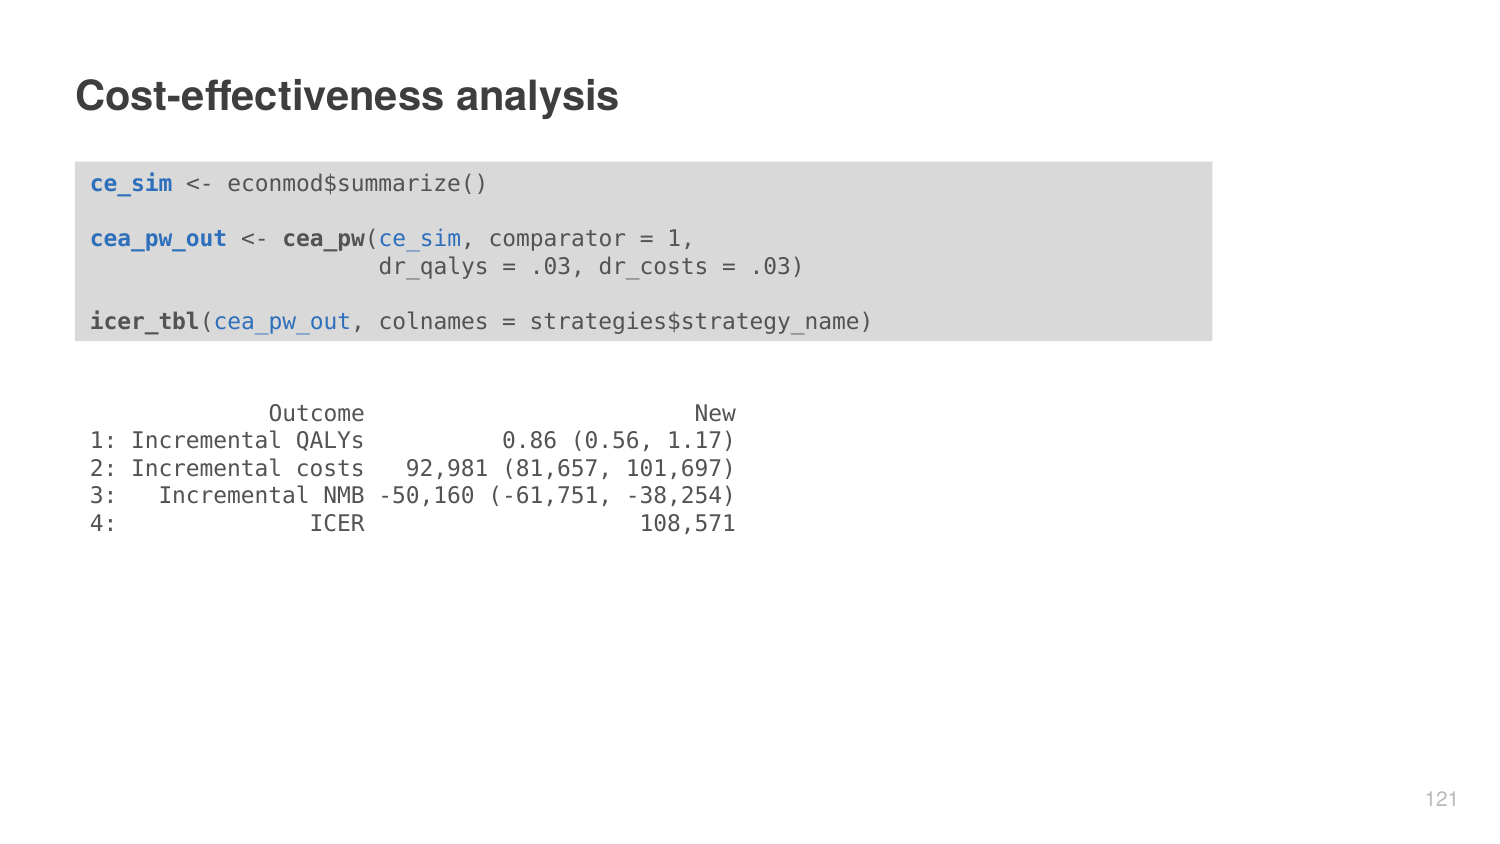

# Cost-effectiveness analysis
ce_sim <- econmod$summarize()

cea_pw_out <- cea_pw(ce_sim, comparator = 1,
                     dr_qalys = .03, dr_costs = .03)

icer_tbl(cea_pw_out, colnames = strategies$strategy_name)
             Outcome                        New
1: Incremental QALYs          0.86 (0.56, 1.17)
2: Incremental costs   92,981 (81,657, 101,697)
3:   Incremental NMB -50,160 (-61,751, -38,254)
4:              ICER                    108,571
121